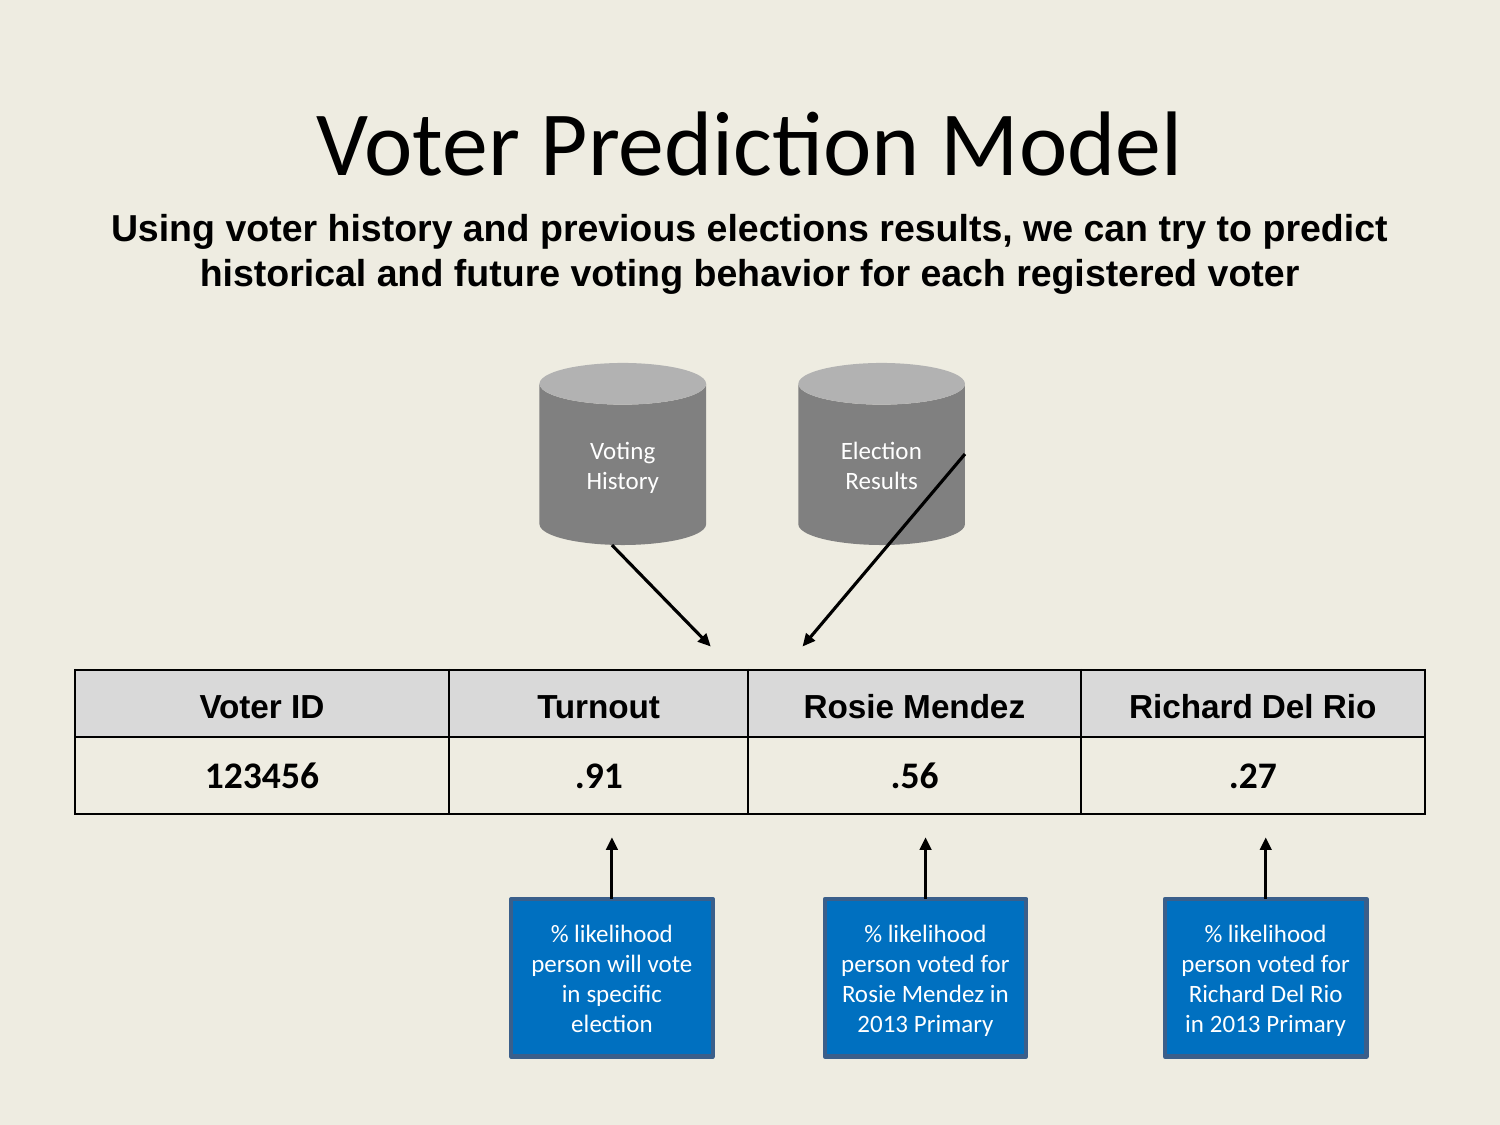

# Voter Prediction Model
Using voter history and previous elections results, we can try to predict historical and future voting behavior for each registered voter
Voting History
Election Results
| Voter ID | Turnout | Rosie Mendez | Richard Del Rio |
| --- | --- | --- | --- |
| 123456 | .91 | .56 | .27 |
% likelihood person will vote in specific election
% likelihood person voted for Rosie Mendez in 2013 Primary
% likelihood person voted for Richard Del Rio in 2013 Primary